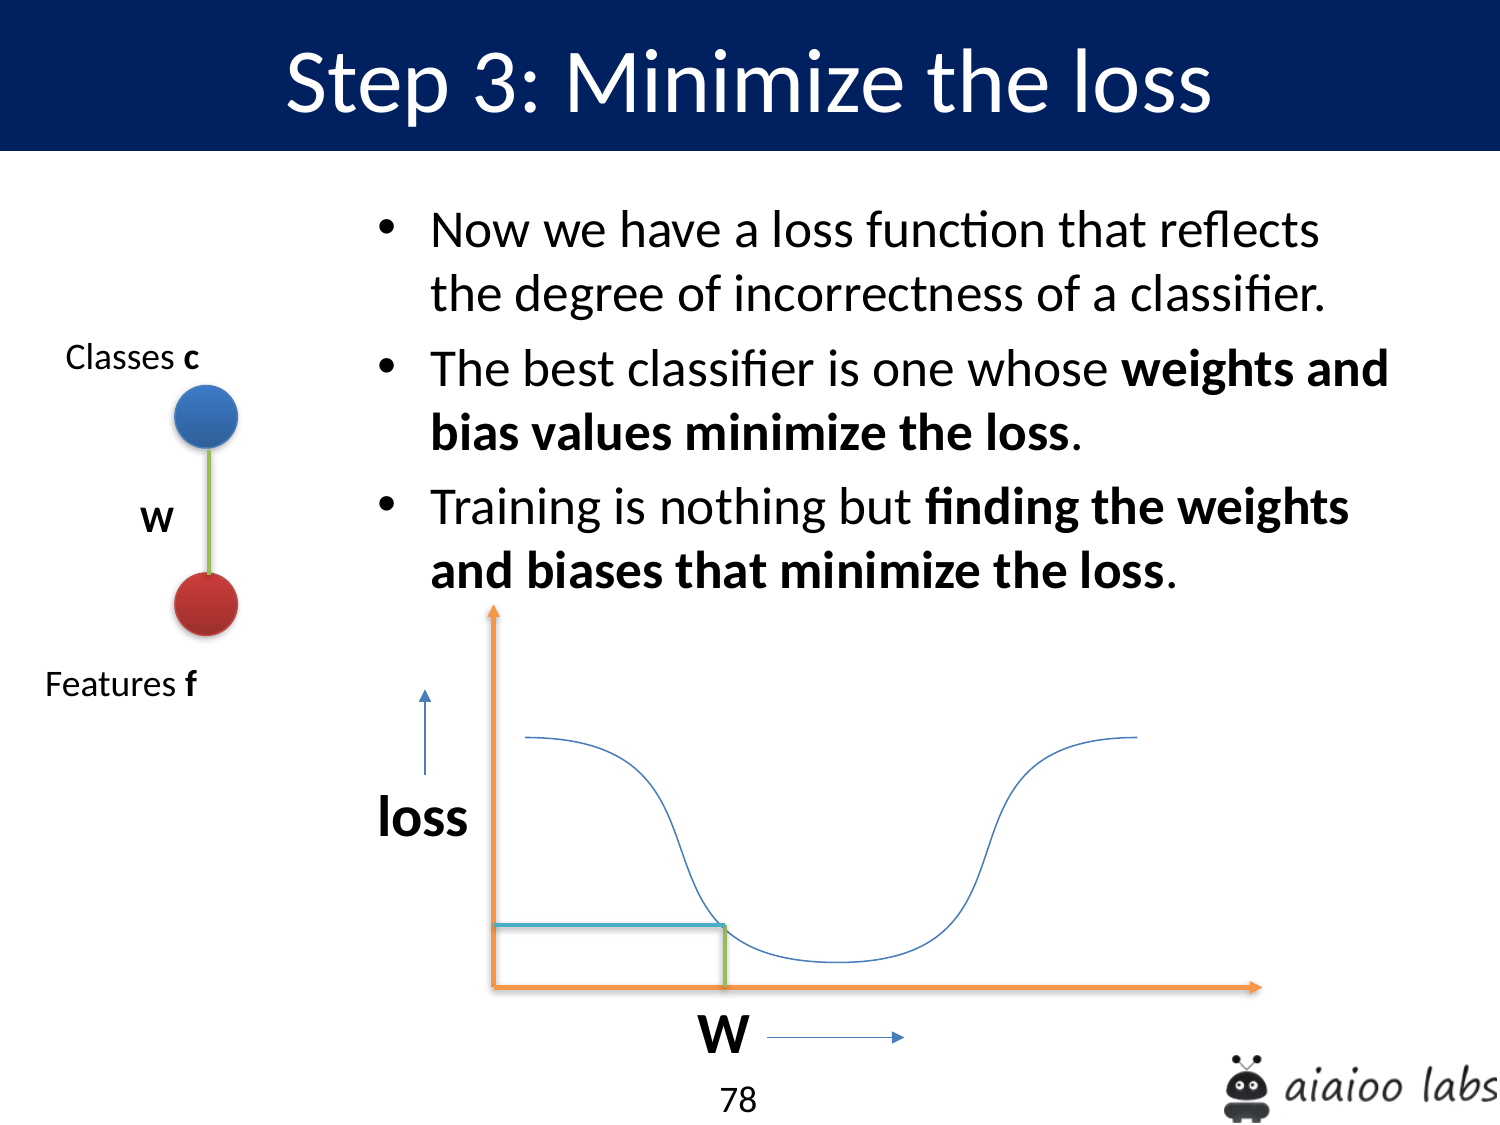

Step 3: Minimize the loss
Now we have a loss function that reflects the degree of incorrectness of a classifier.
The best classifier is one whose weights and bias values minimize the loss.
Training is nothing but finding the weights and biases that minimize the loss.
Classes c

W

Features f
loss
W